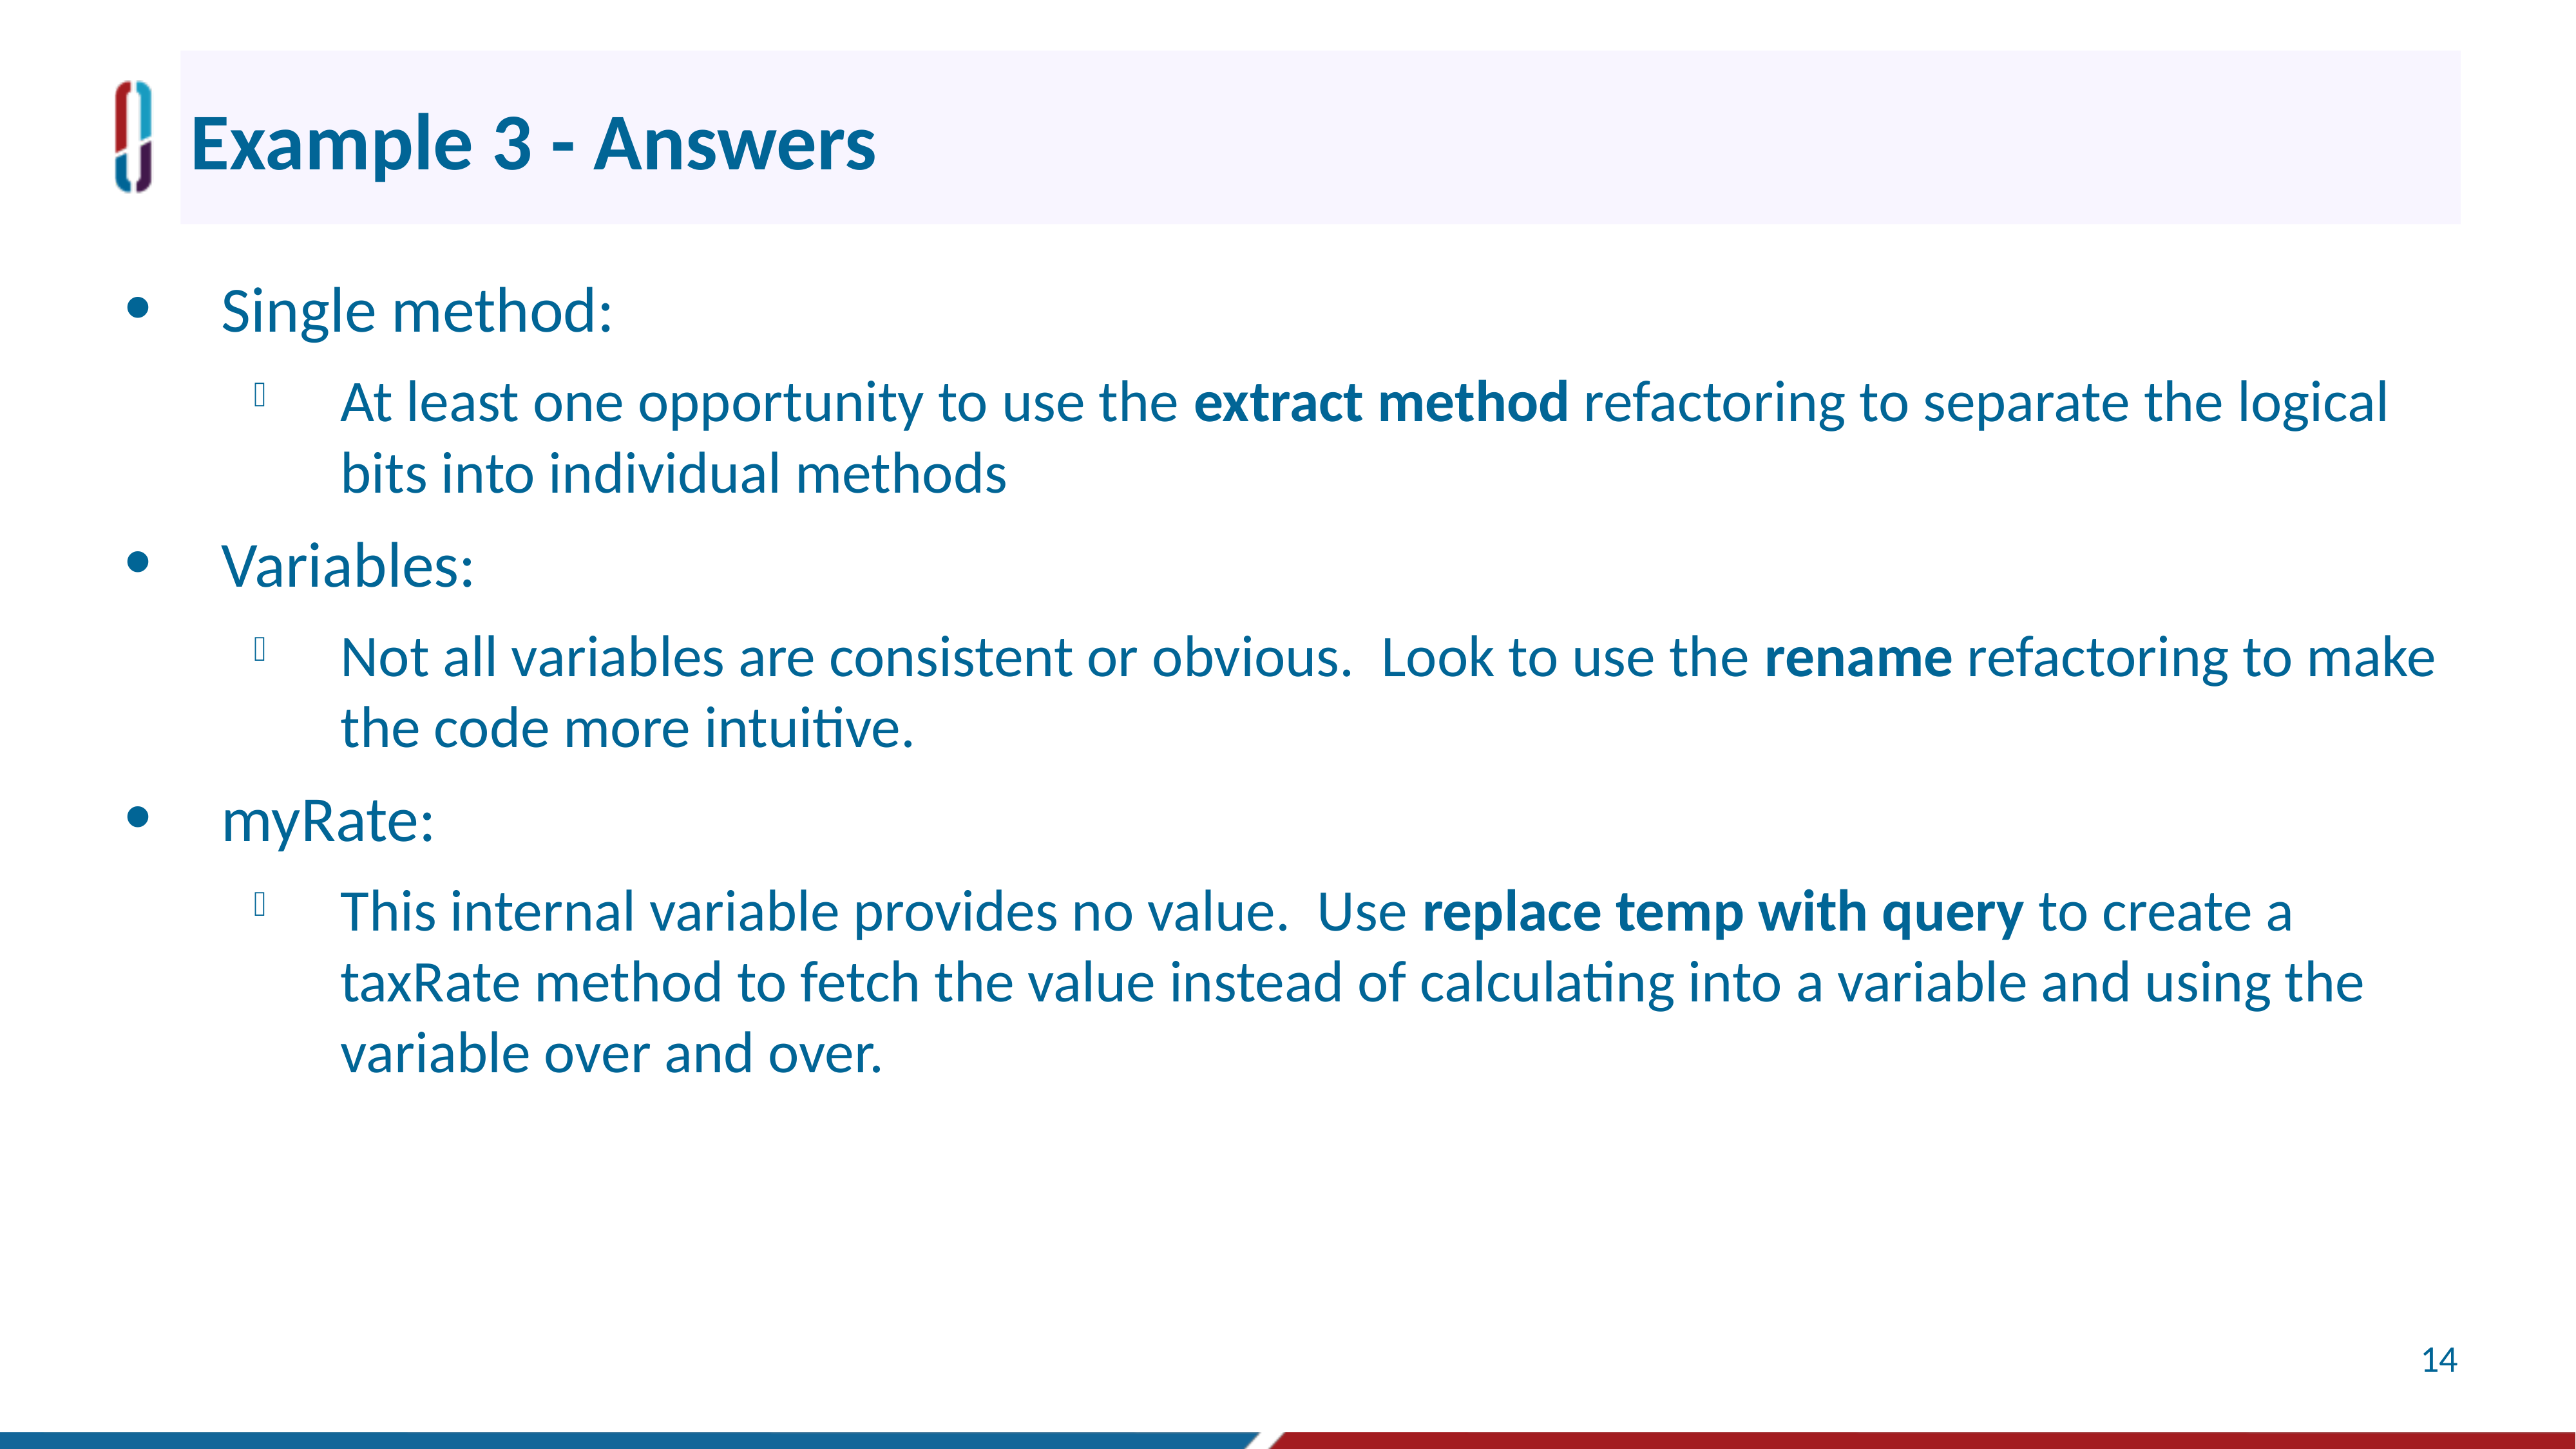

# Example 3 - Answers
Single method:
At least one opportunity to use the extract method refactoring to separate the logical bits into individual methods
Variables:
Not all variables are consistent or obvious.  Look to use the rename refactoring to make the code more intuitive.
myRate:
This internal variable provides no value.  Use replace temp with query to create a taxRate method to fetch the value instead of calculating into a variable and using the variable over and over.